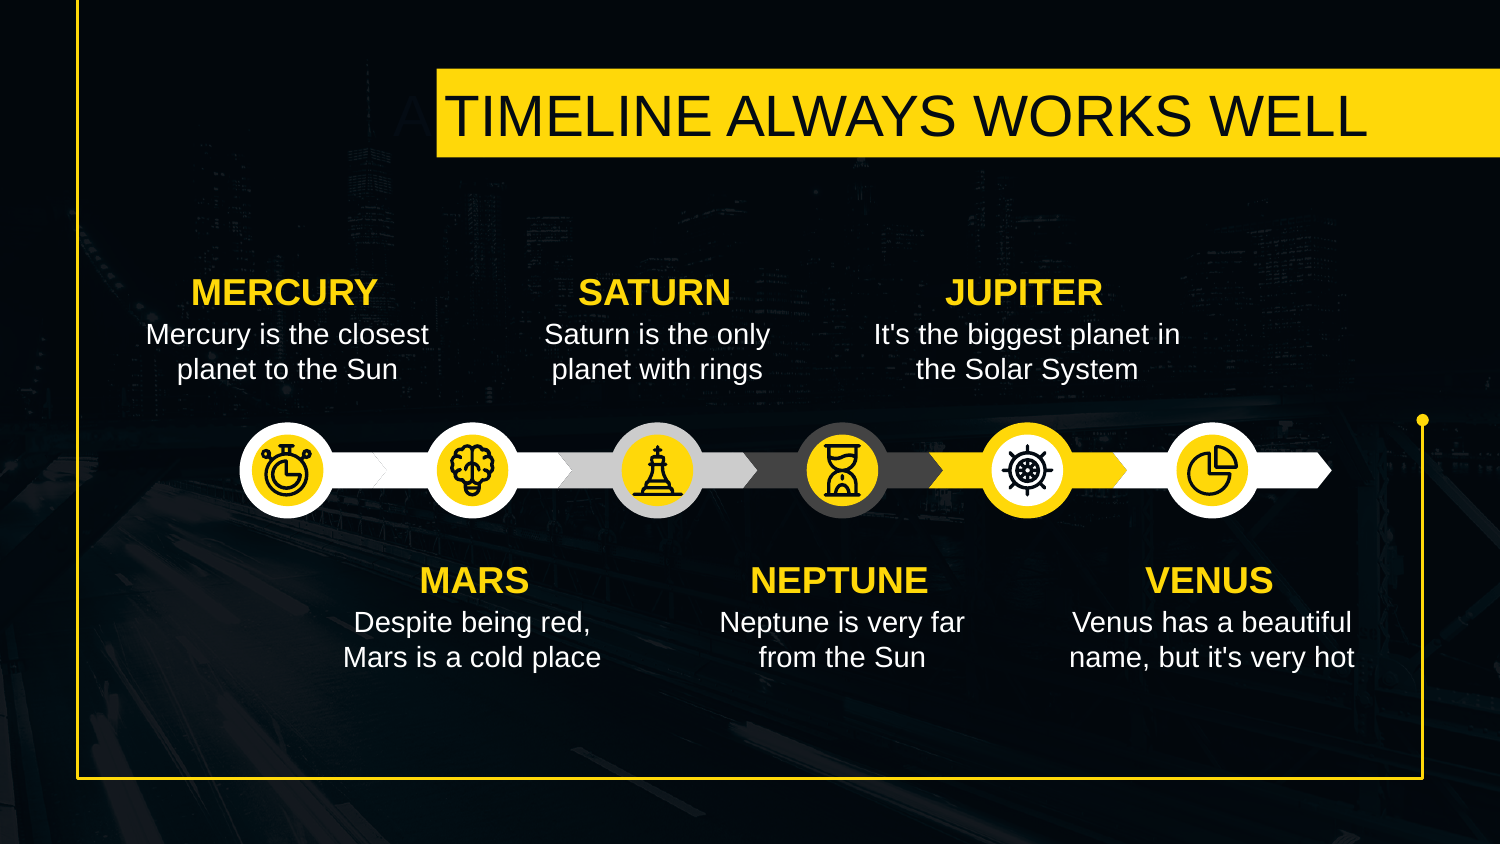

# A TIMELINE ALWAYS WORKS WELL

MERCURY
SATURN
JUPITER
Mercury is the closest planet to the Sun
Saturn is the only planet with rings
It's the biggest planet in the Solar System

NEPTUNE
MARS
VENUS
Despite being red,
Mars is a cold place
Neptune is very far from the Sun
Venus has a beautiful name, but it's very hot